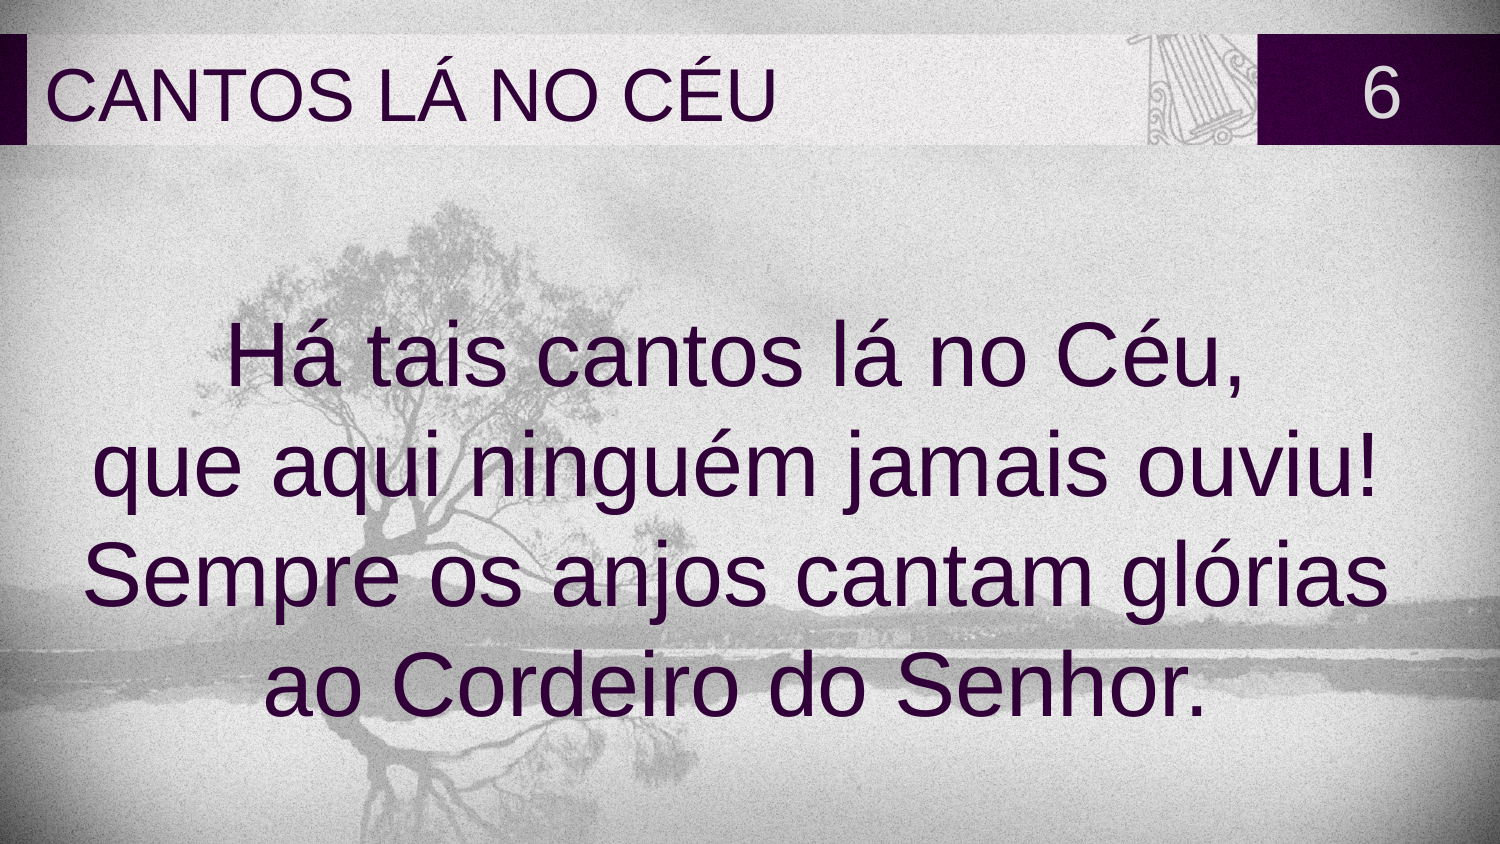

# CANTOS LÁ NO CÉU
6
Há tais cantos lá no Céu,
que aqui ninguém jamais ouviu!
Sempre os anjos cantam glórias
ao Cordeiro do Senhor.